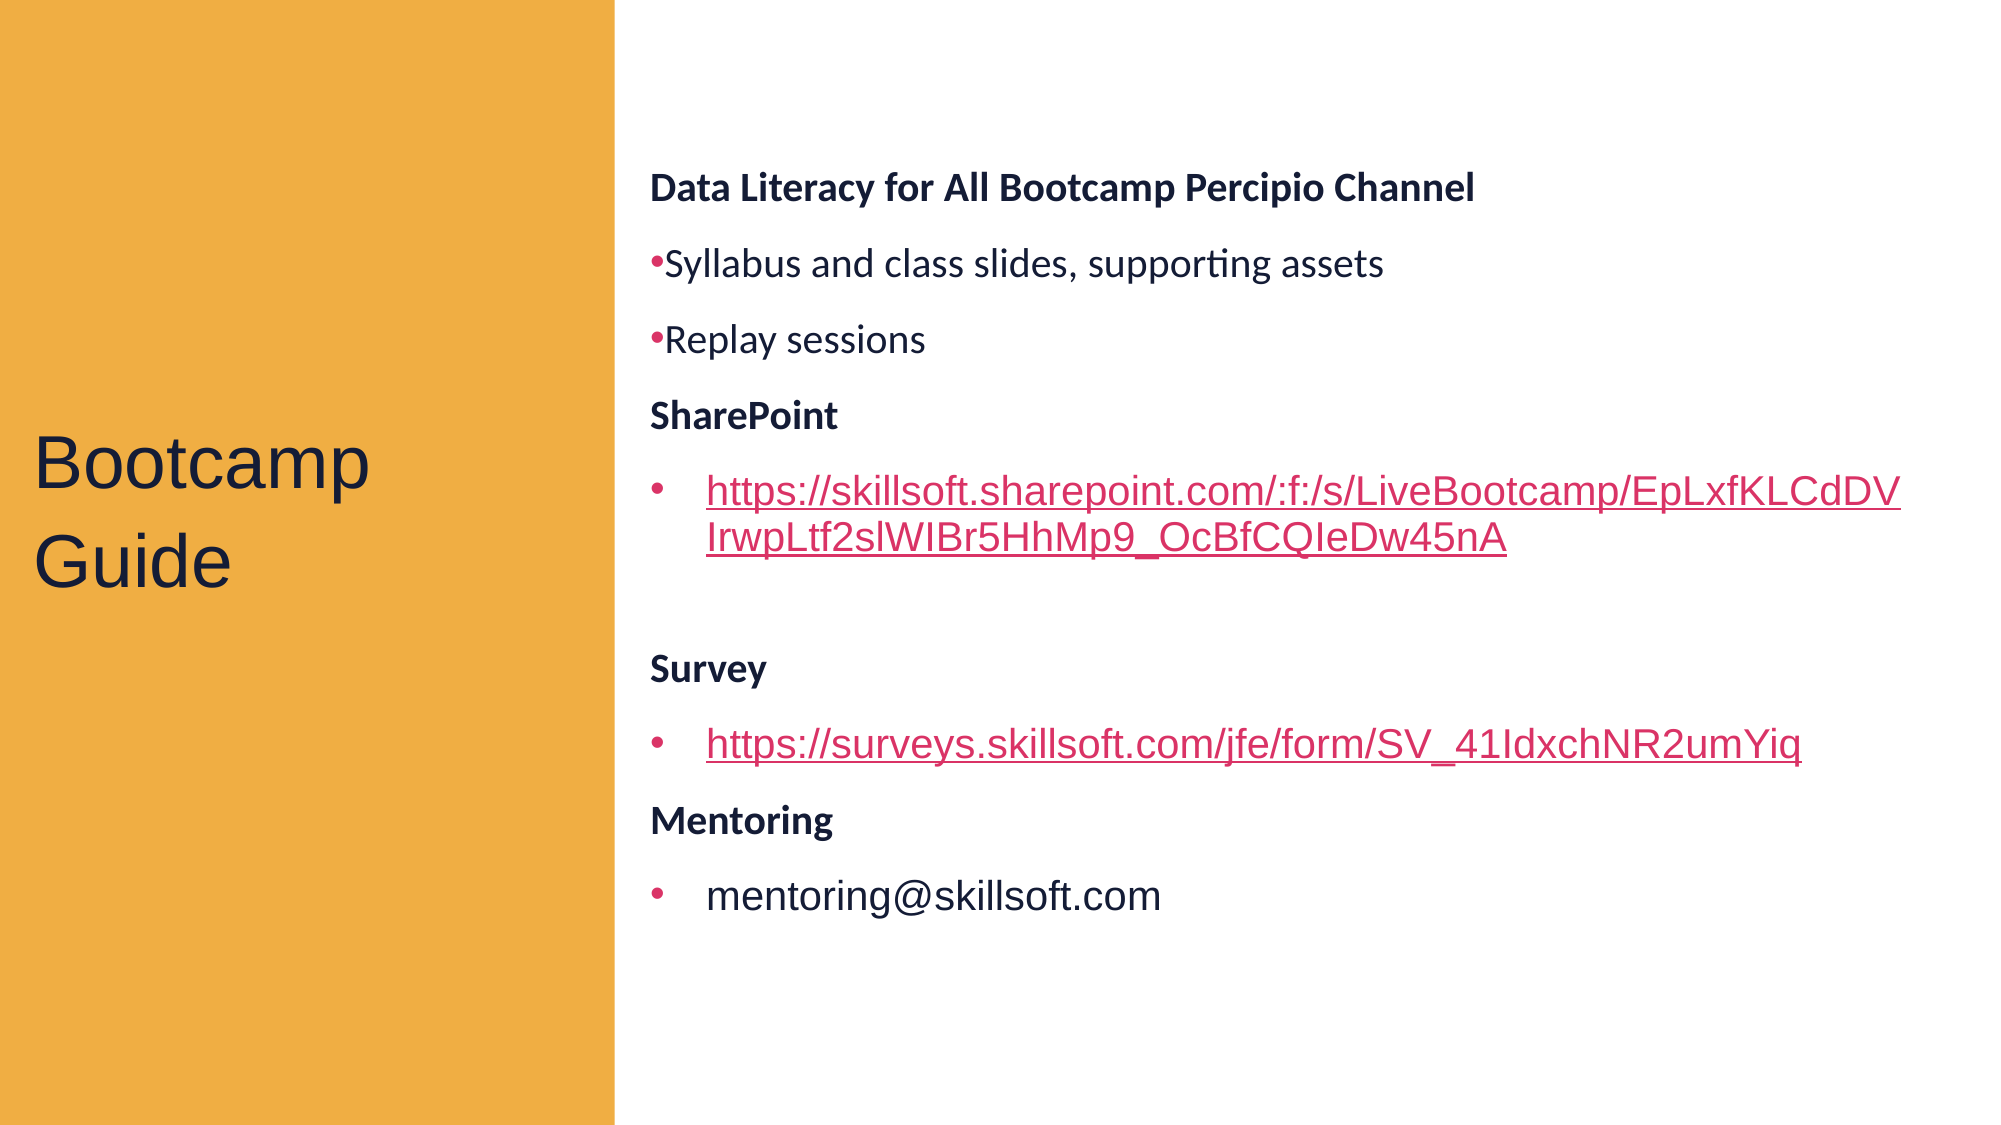

Data Literacy for All Bootcamp Percipio Channel
Syllabus and class slides, supporting assets
Replay sessions
SharePoint
https://skillsoft.sharepoint.com/:f:/s/LiveBootcamp/EpLxfKLCdDVIrwpLtf2slWIBr5HhMp9_OcBfCQIeDw45nA
Survey
https://surveys.skillsoft.com/jfe/form/SV_41IdxchNR2umYiq
Mentoring
mentoring@skillsoft.com
Bootcamp Guide